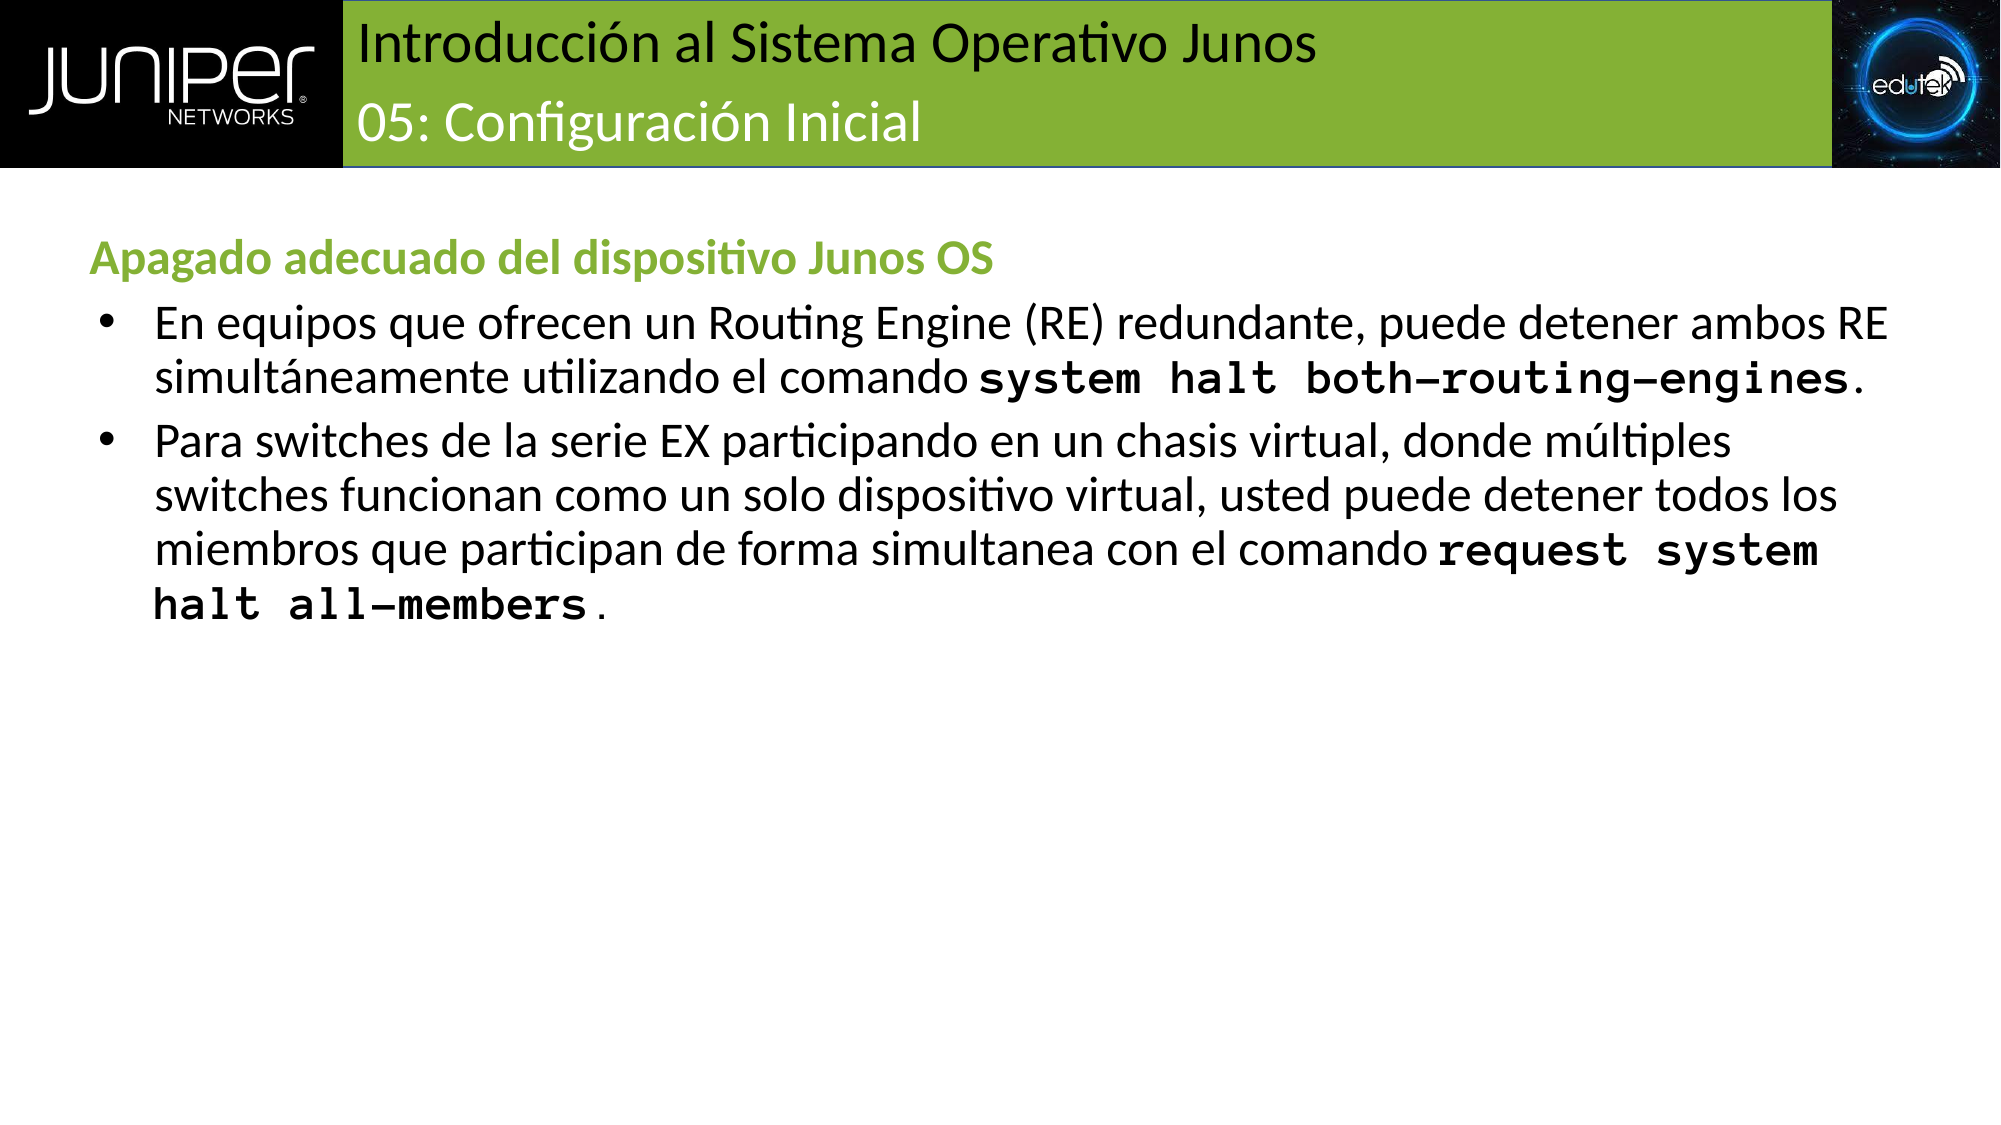

# Introducción al Sistema Operativo Junos
05: Configuración Inicial
Apagado adecuado del dispositivo Junos OS
En equipos que ofrecen un Routing Engine (RE) redundante, puede detener ambos RE simultáneamente utilizando el comando system halt both-routing-engines.
Para switches de la serie EX participando en un chasis virtual, donde múltiples switches funcionan como un solo dispositivo virtual, usted puede detener todos los miembros que participan de forma simultanea con el comando request system halt all-members.